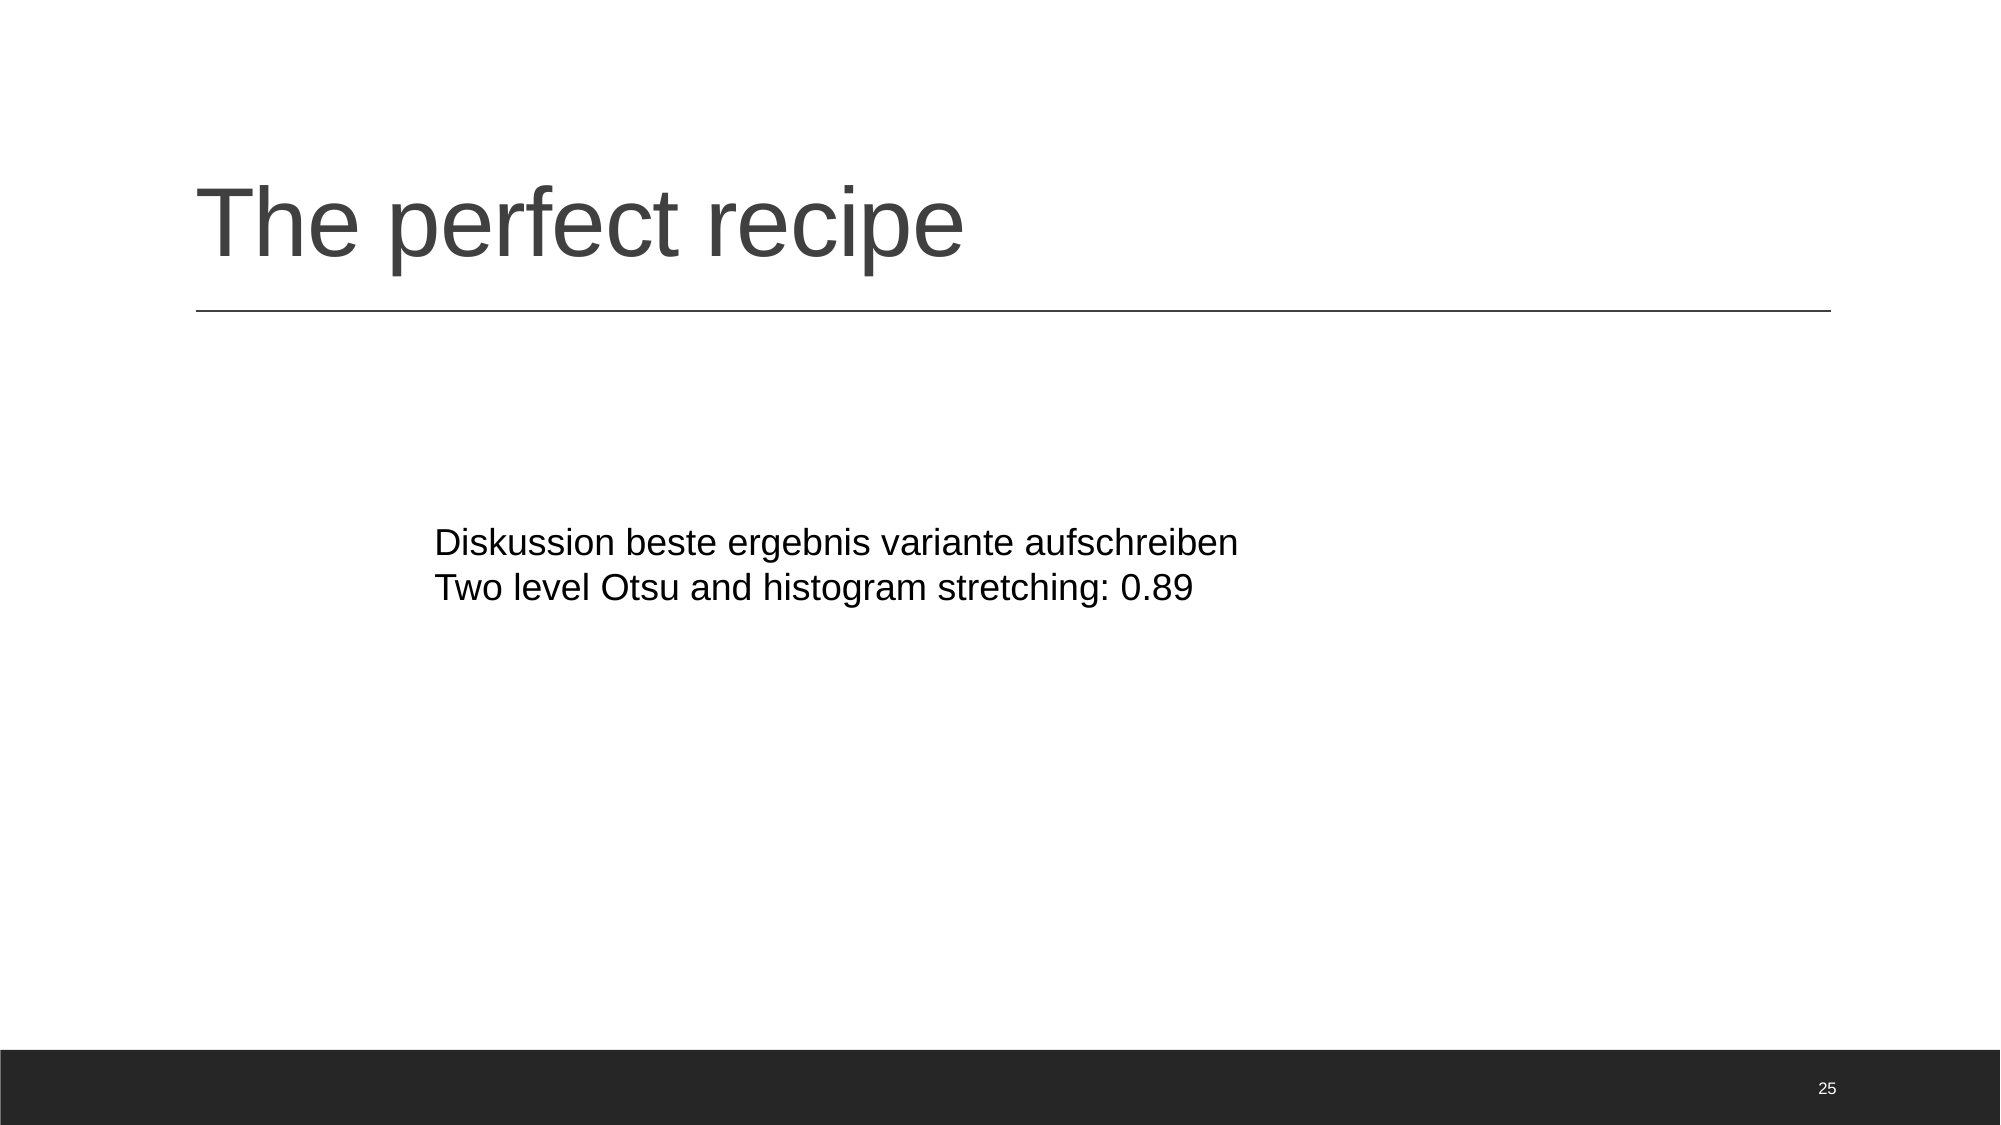

# The perfect recipe
Diskussion beste ergebnis variante aufschreiben
Two level Otsu and histogram stretching: 0.89
25